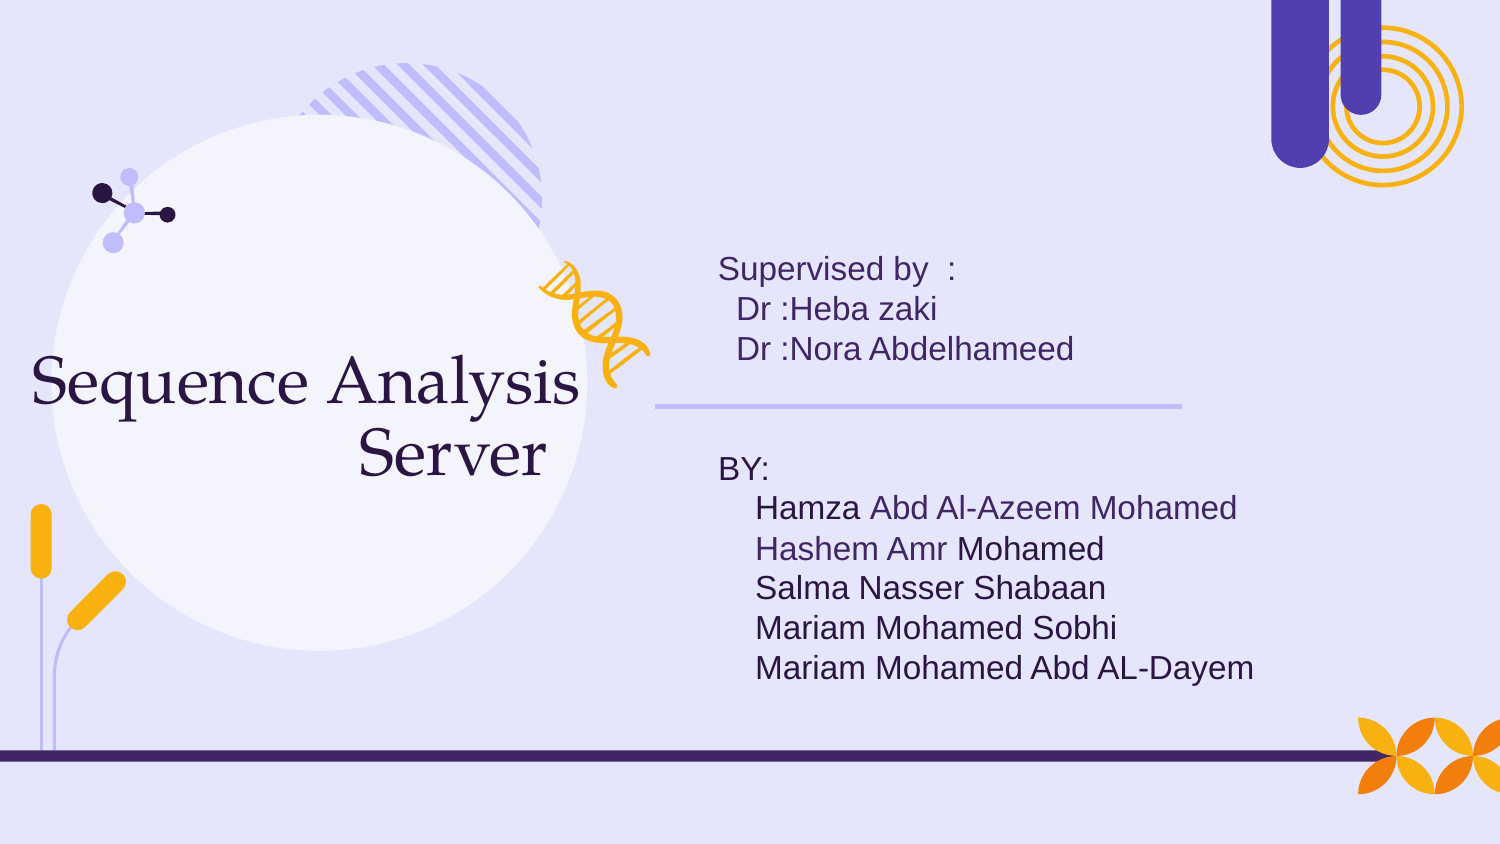

# Sequence Analysis Server
Supervised by  :
  Dr :Heba zaki
  Dr :Nora Abdelhameed
BY:
    Hamza Abd Al-Azeem Mohamed
    Hashem Amr Mohamed
    Salma Nasser Shabaan
    Mariam Mohamed Sobhi
    Mariam Mohamed Abd AL-Dayem